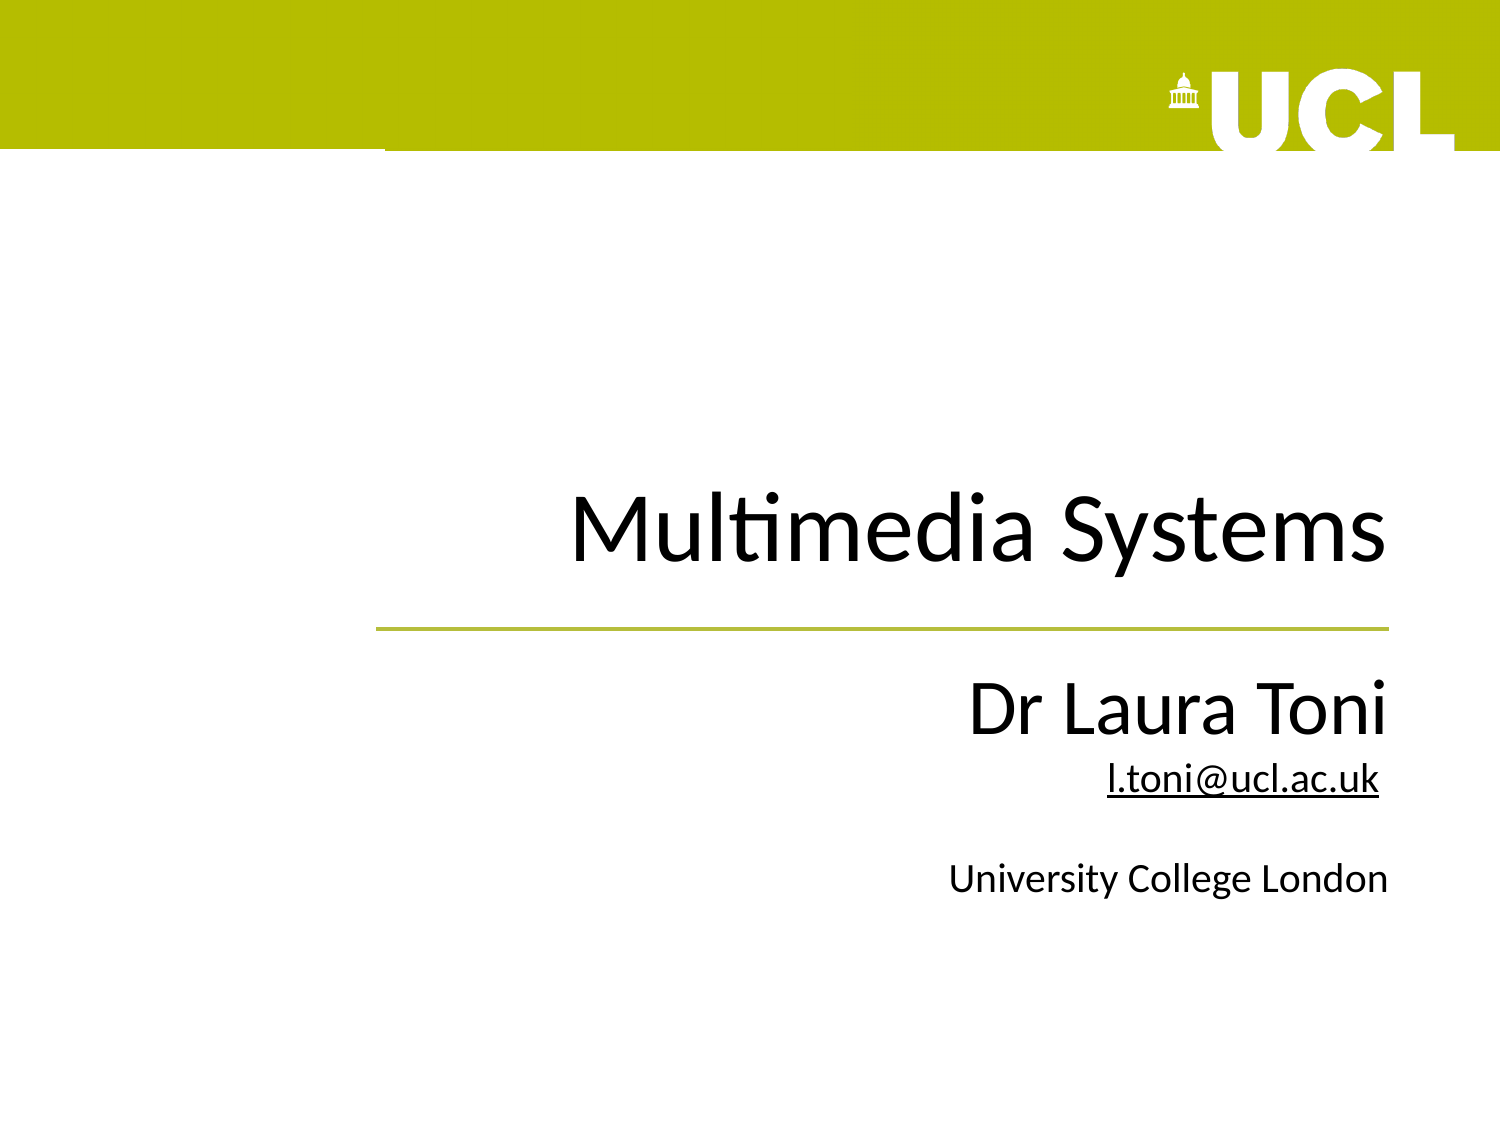

# Multimedia Systems
Dr Laura Toni
l.toni@ucl.ac.uk

University College London